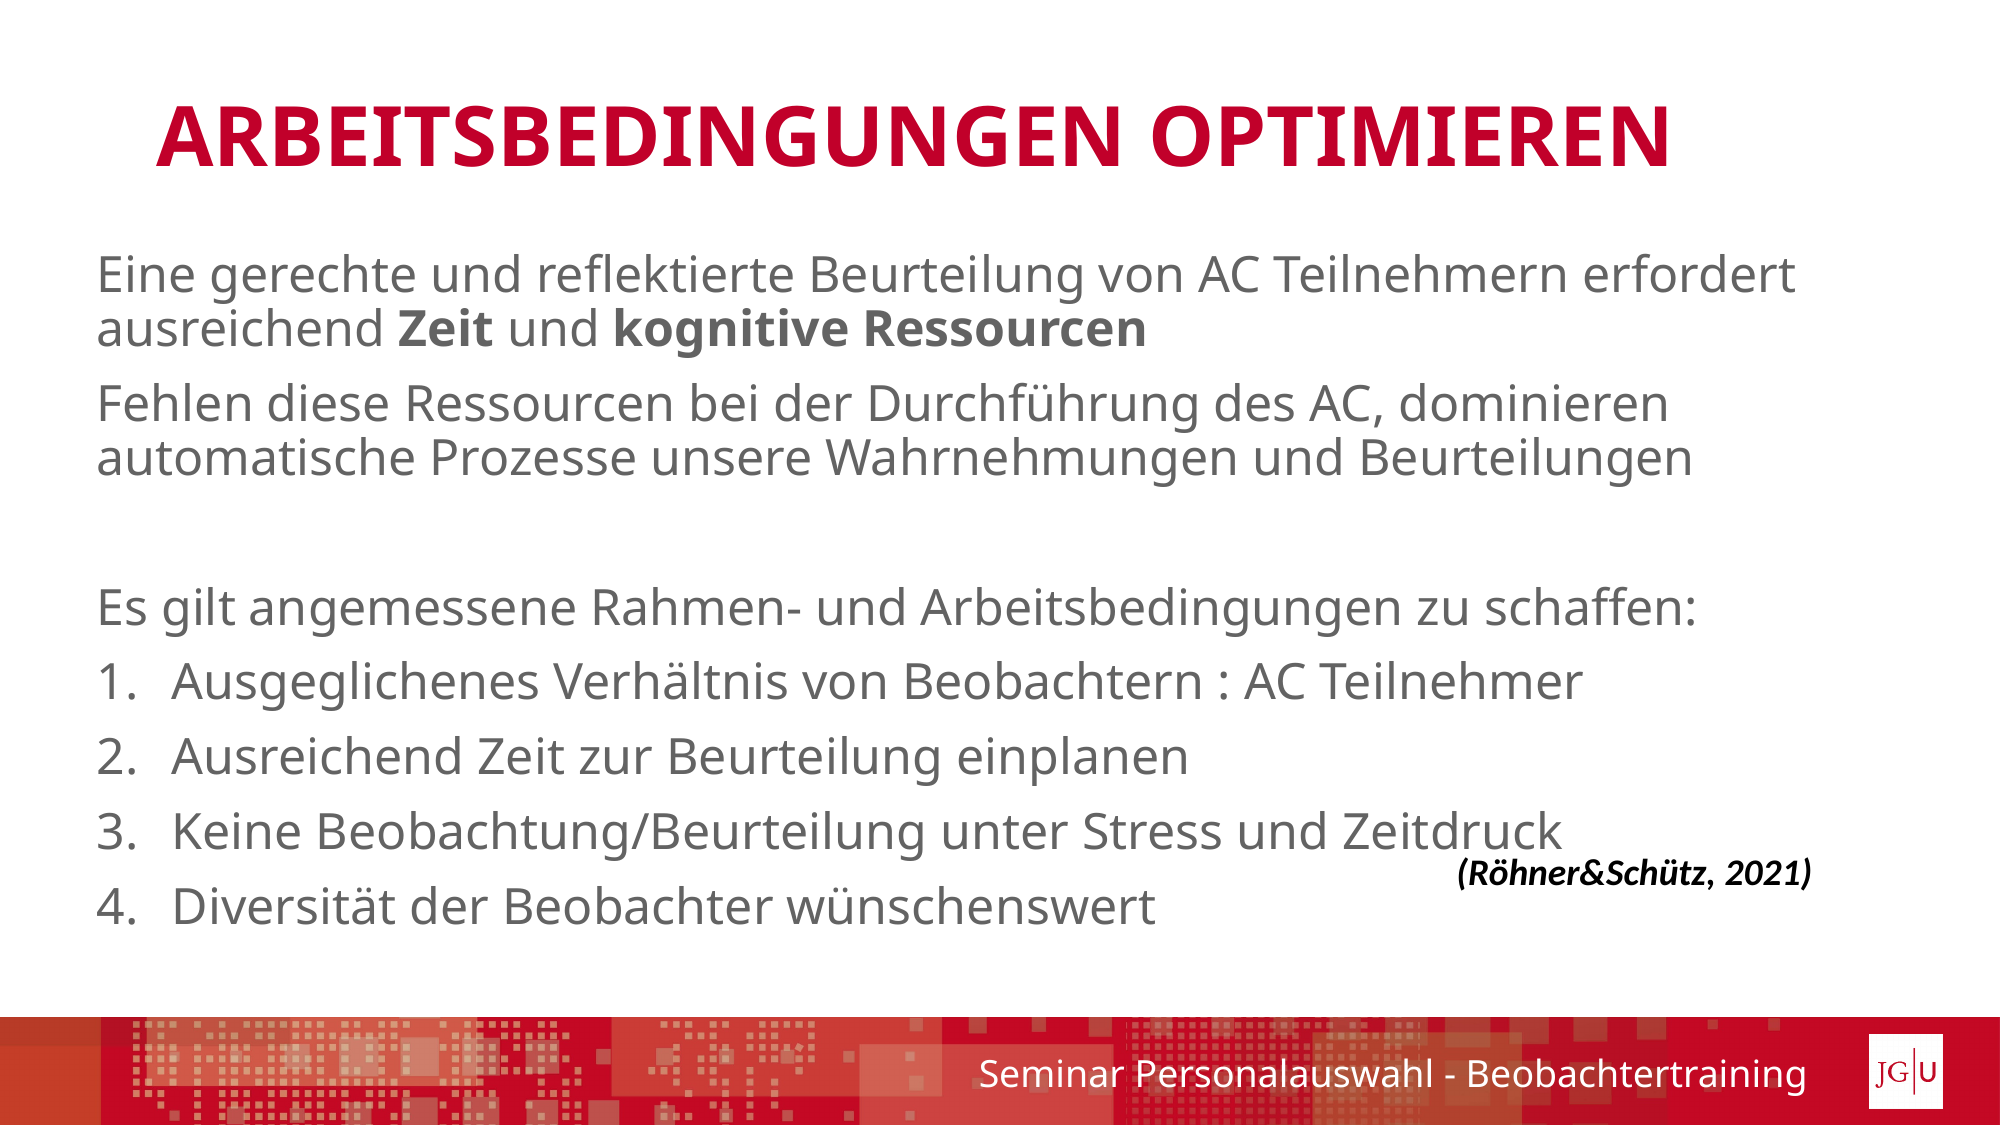

# Arbeitsbedingungen optimieren
Eine gerechte und reflektierte Beurteilung von AC Teilnehmern erfordert ausreichend Zeit und kognitive Ressourcen
Fehlen diese Ressourcen bei der Durchführung des AC, dominieren automatische Prozesse unsere Wahrnehmungen und Beurteilungen

Es gilt angemessene Rahmen- und Arbeitsbedingungen zu schaffen:
Ausgeglichenes Verhältnis von Beobachtern : AC Teilnehmer
Ausreichend Zeit zur Beurteilung einplanen
Keine Beobachtung/Beurteilung unter Stress und Zeitdruck
Diversität der Beobachter wünschenswert

(Röhner&Schütz, 2021)

Seminar Personalauswahl - Beobachtertraining